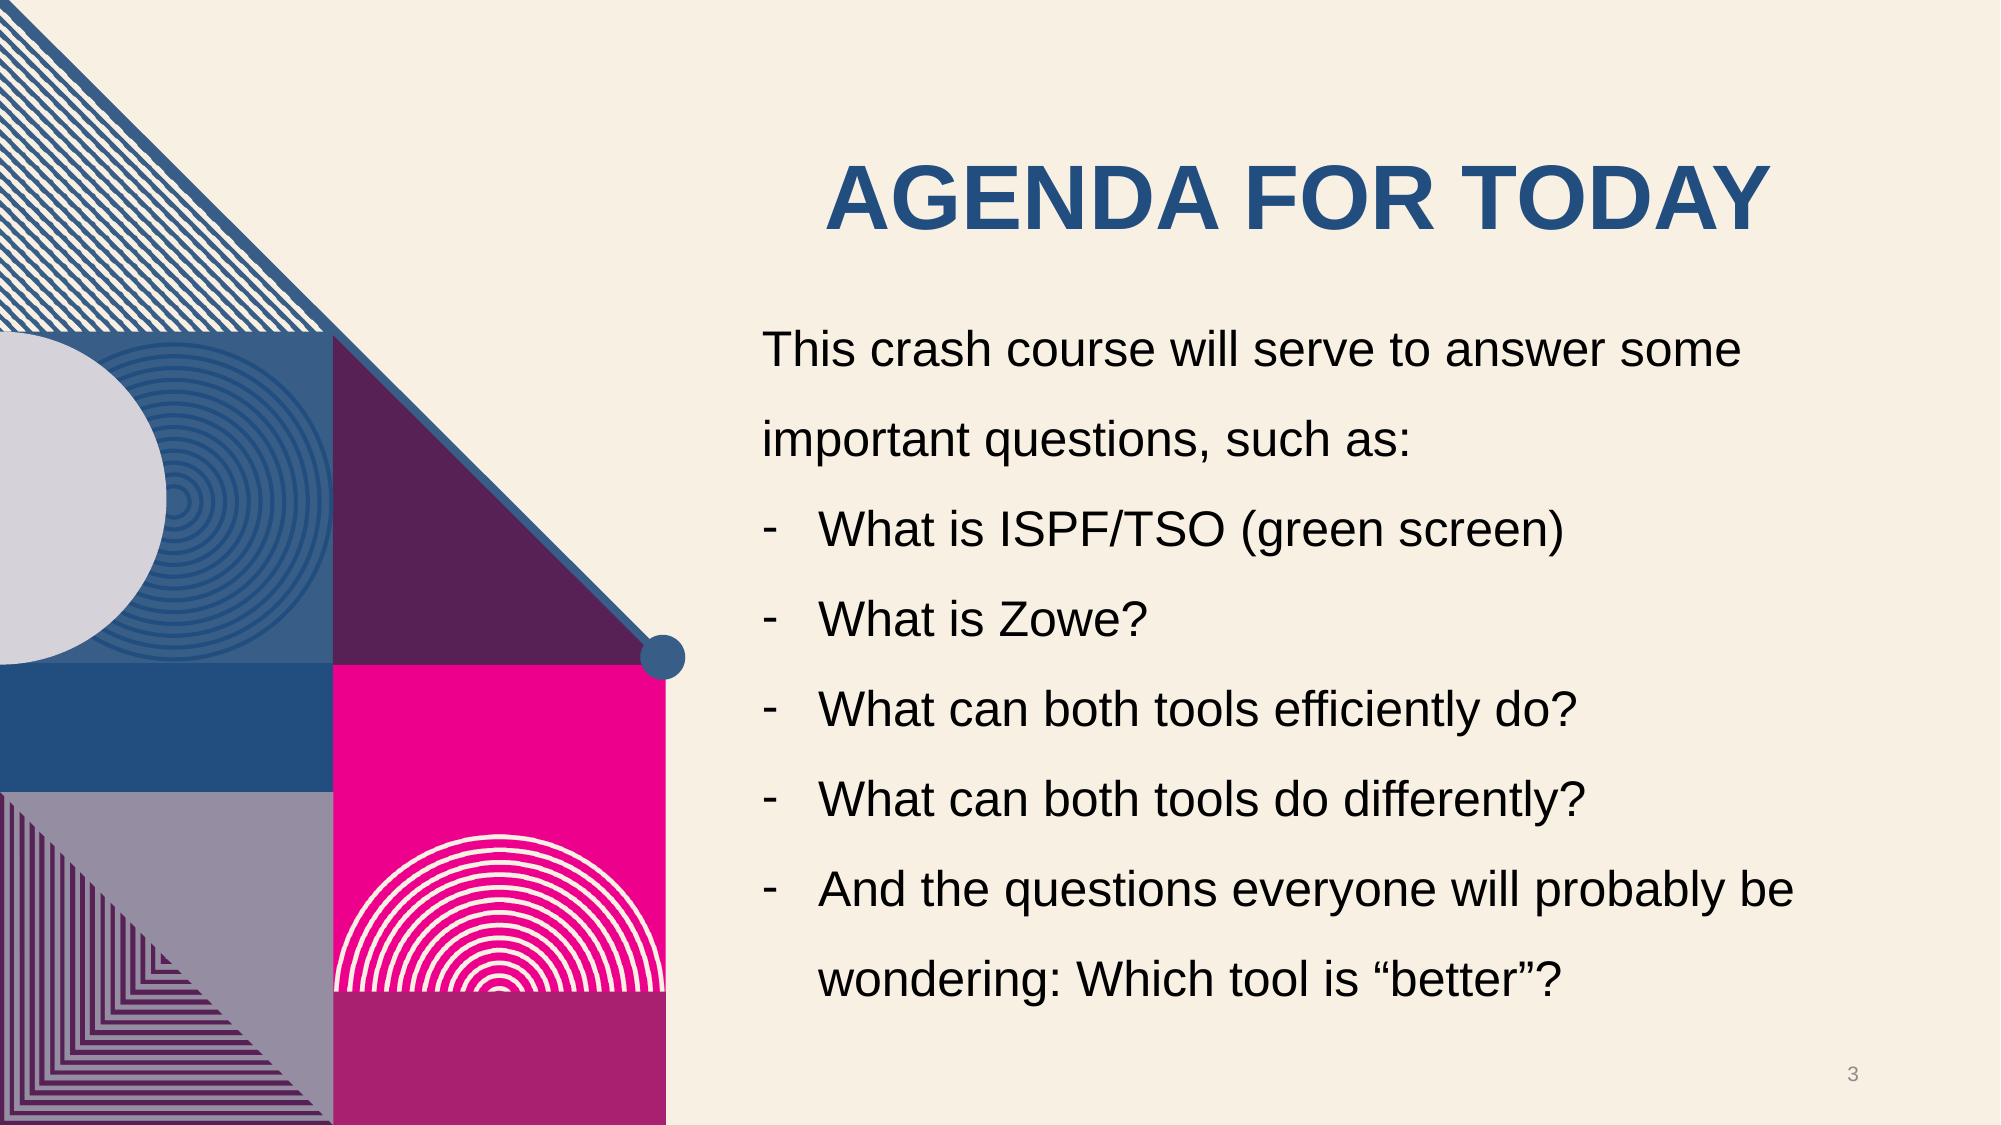

# Agenda for today
This crash course will serve to answer some important questions, such as:
What is ISPF/TSO (green screen)
What is Zowe?
What can both tools efficiently do?
What can both tools do differently?
And the questions everyone will probably be wondering: Which tool is “better”?
3